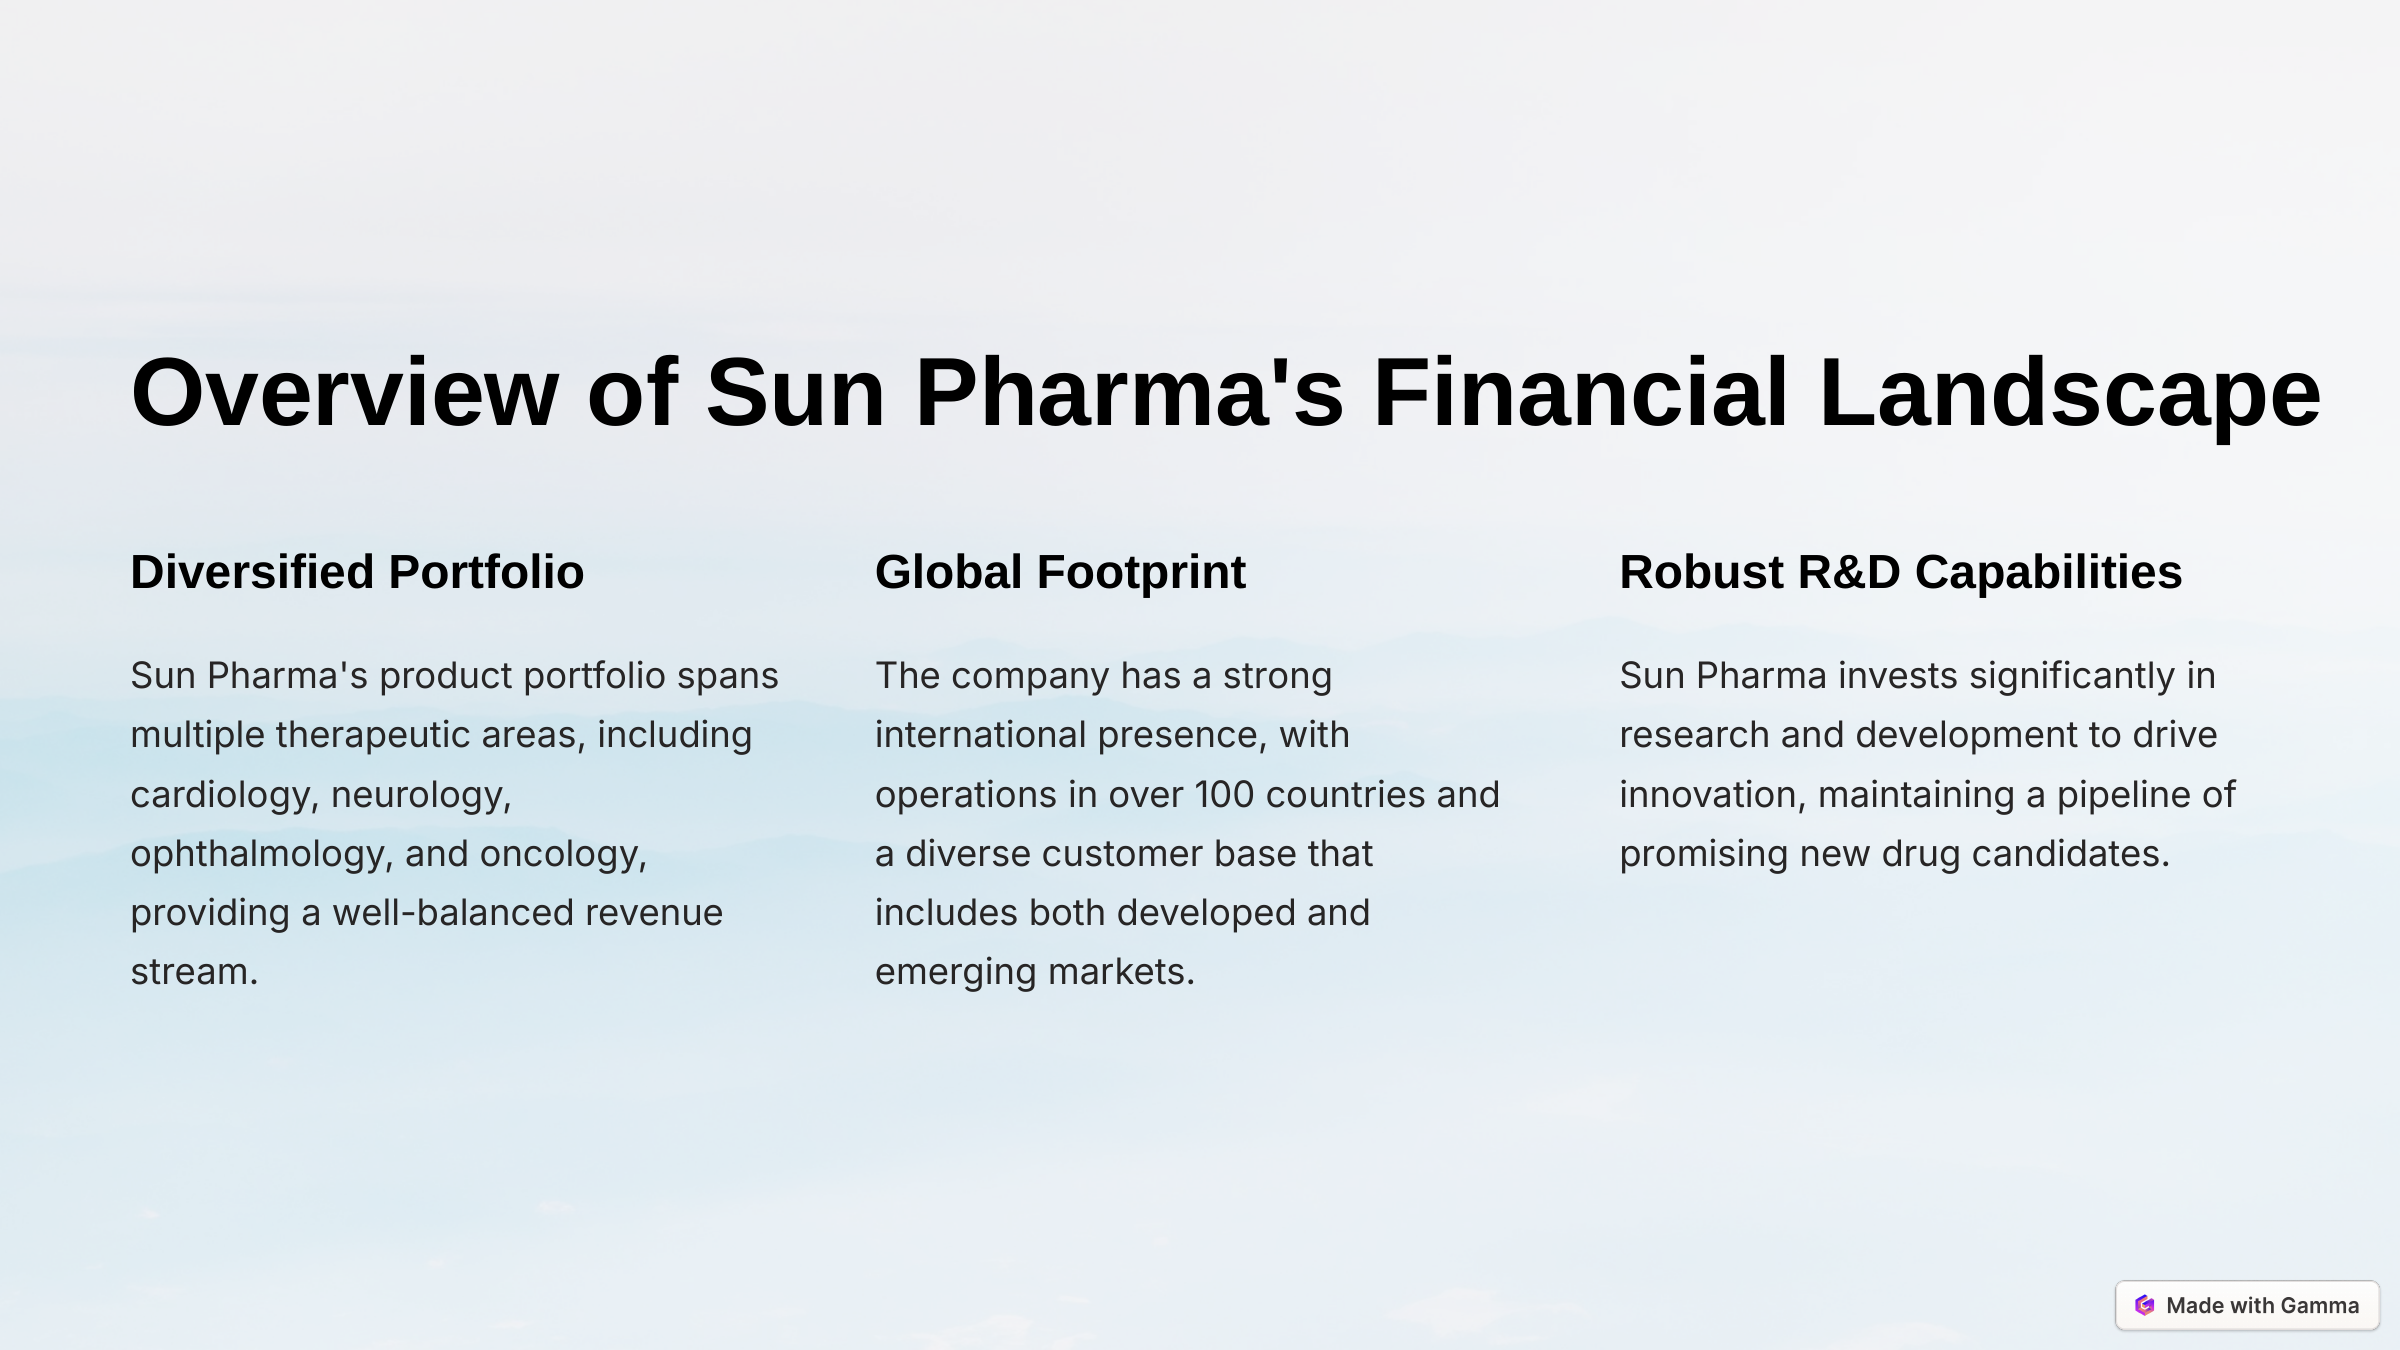

Overview of Sun Pharma's Financial Landscape
Diversified Portfolio
Global Footprint
Robust R&D Capabilities
Sun Pharma's product portfolio spans multiple therapeutic areas, including cardiology, neurology, ophthalmology, and oncology, providing a well-balanced revenue stream.
The company has a strong international presence, with operations in over 100 countries and a diverse customer base that includes both developed and emerging markets.
Sun Pharma invests significantly in research and development to drive innovation, maintaining a pipeline of promising new drug candidates.